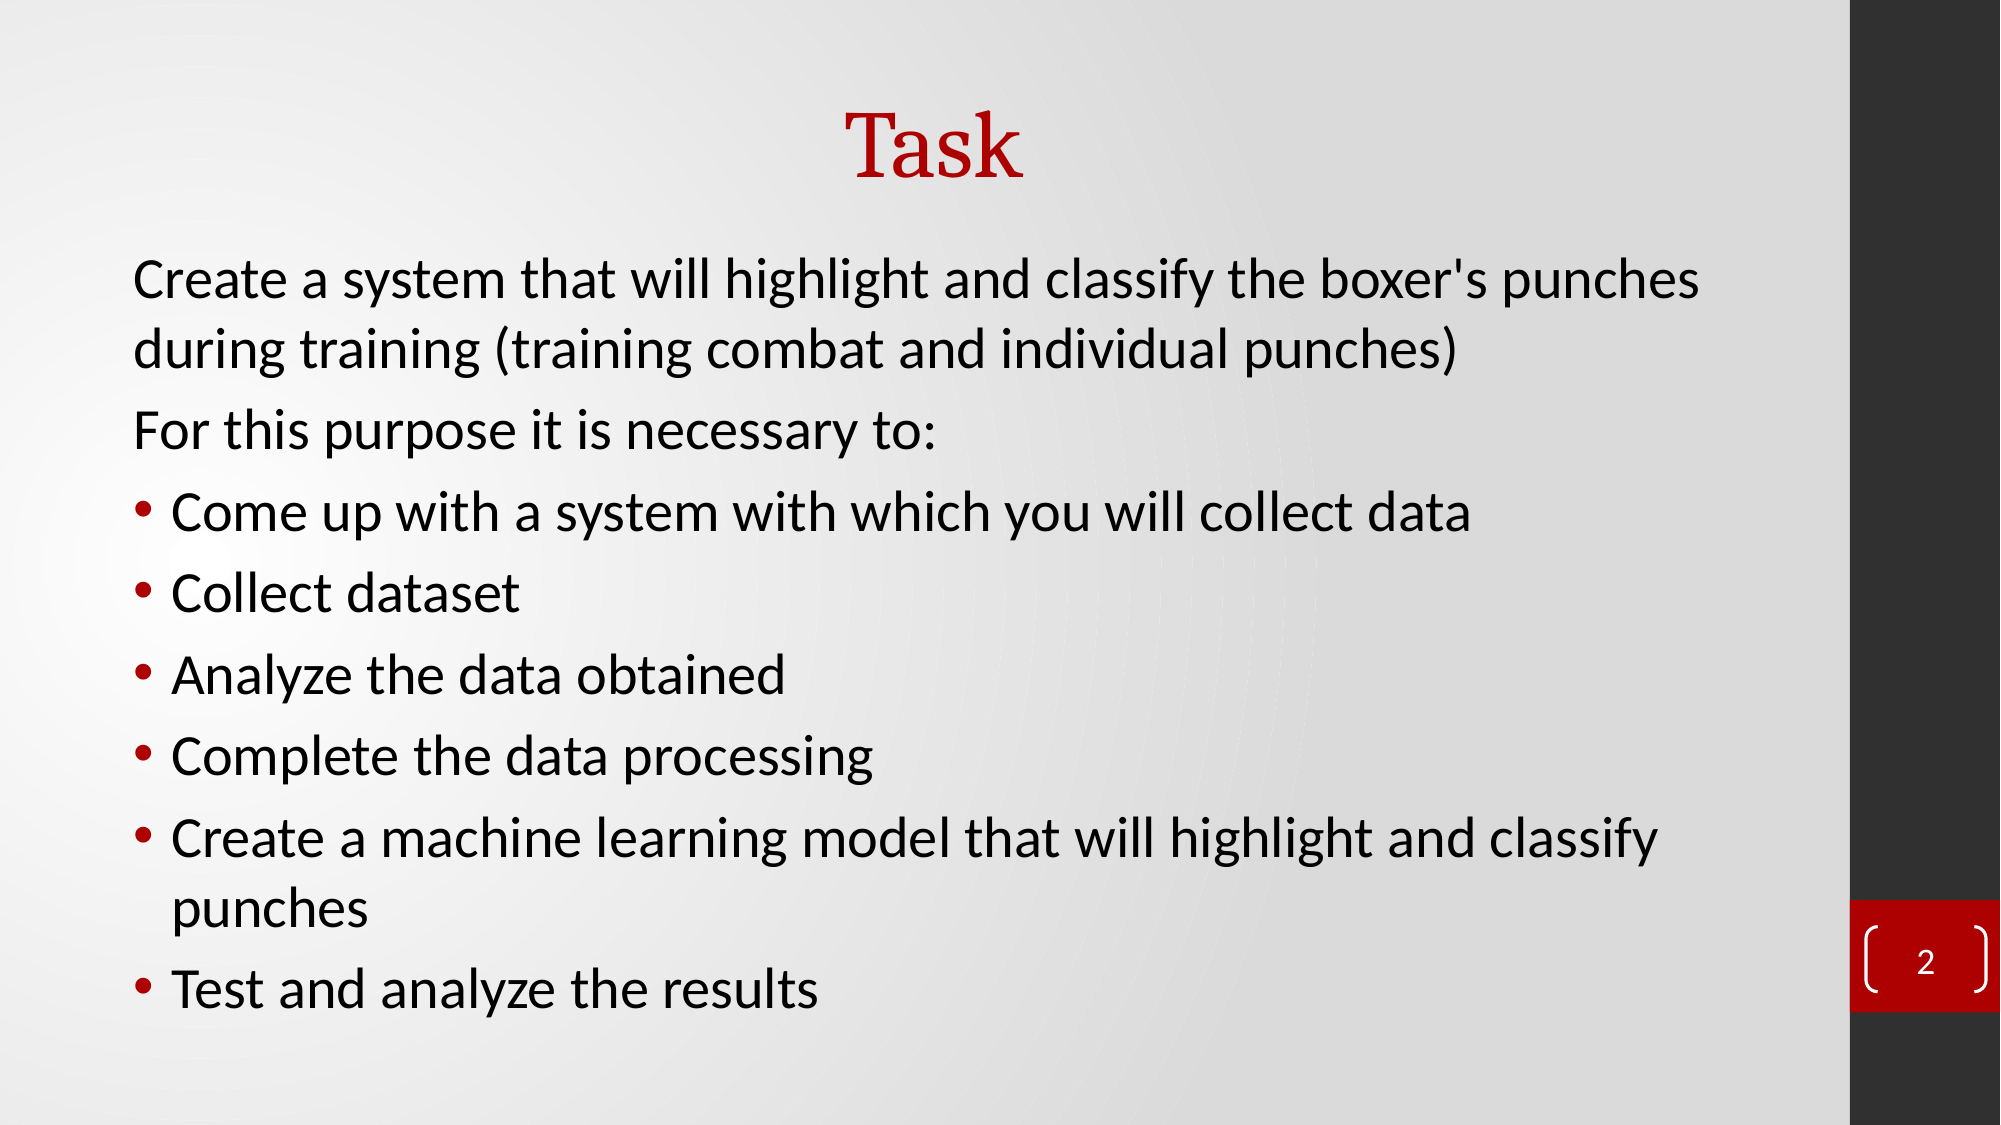

# Task
Create a system that will highlight and classify the boxer's punches during training (training combat and individual punches)
For this purpose it is necessary to:
Come up with a system with which you will collect data
Collect dataset
Analyze the data obtained
Complete the data processing
Create a machine learning model that will highlight and classify punches
Test and analyze the results

2